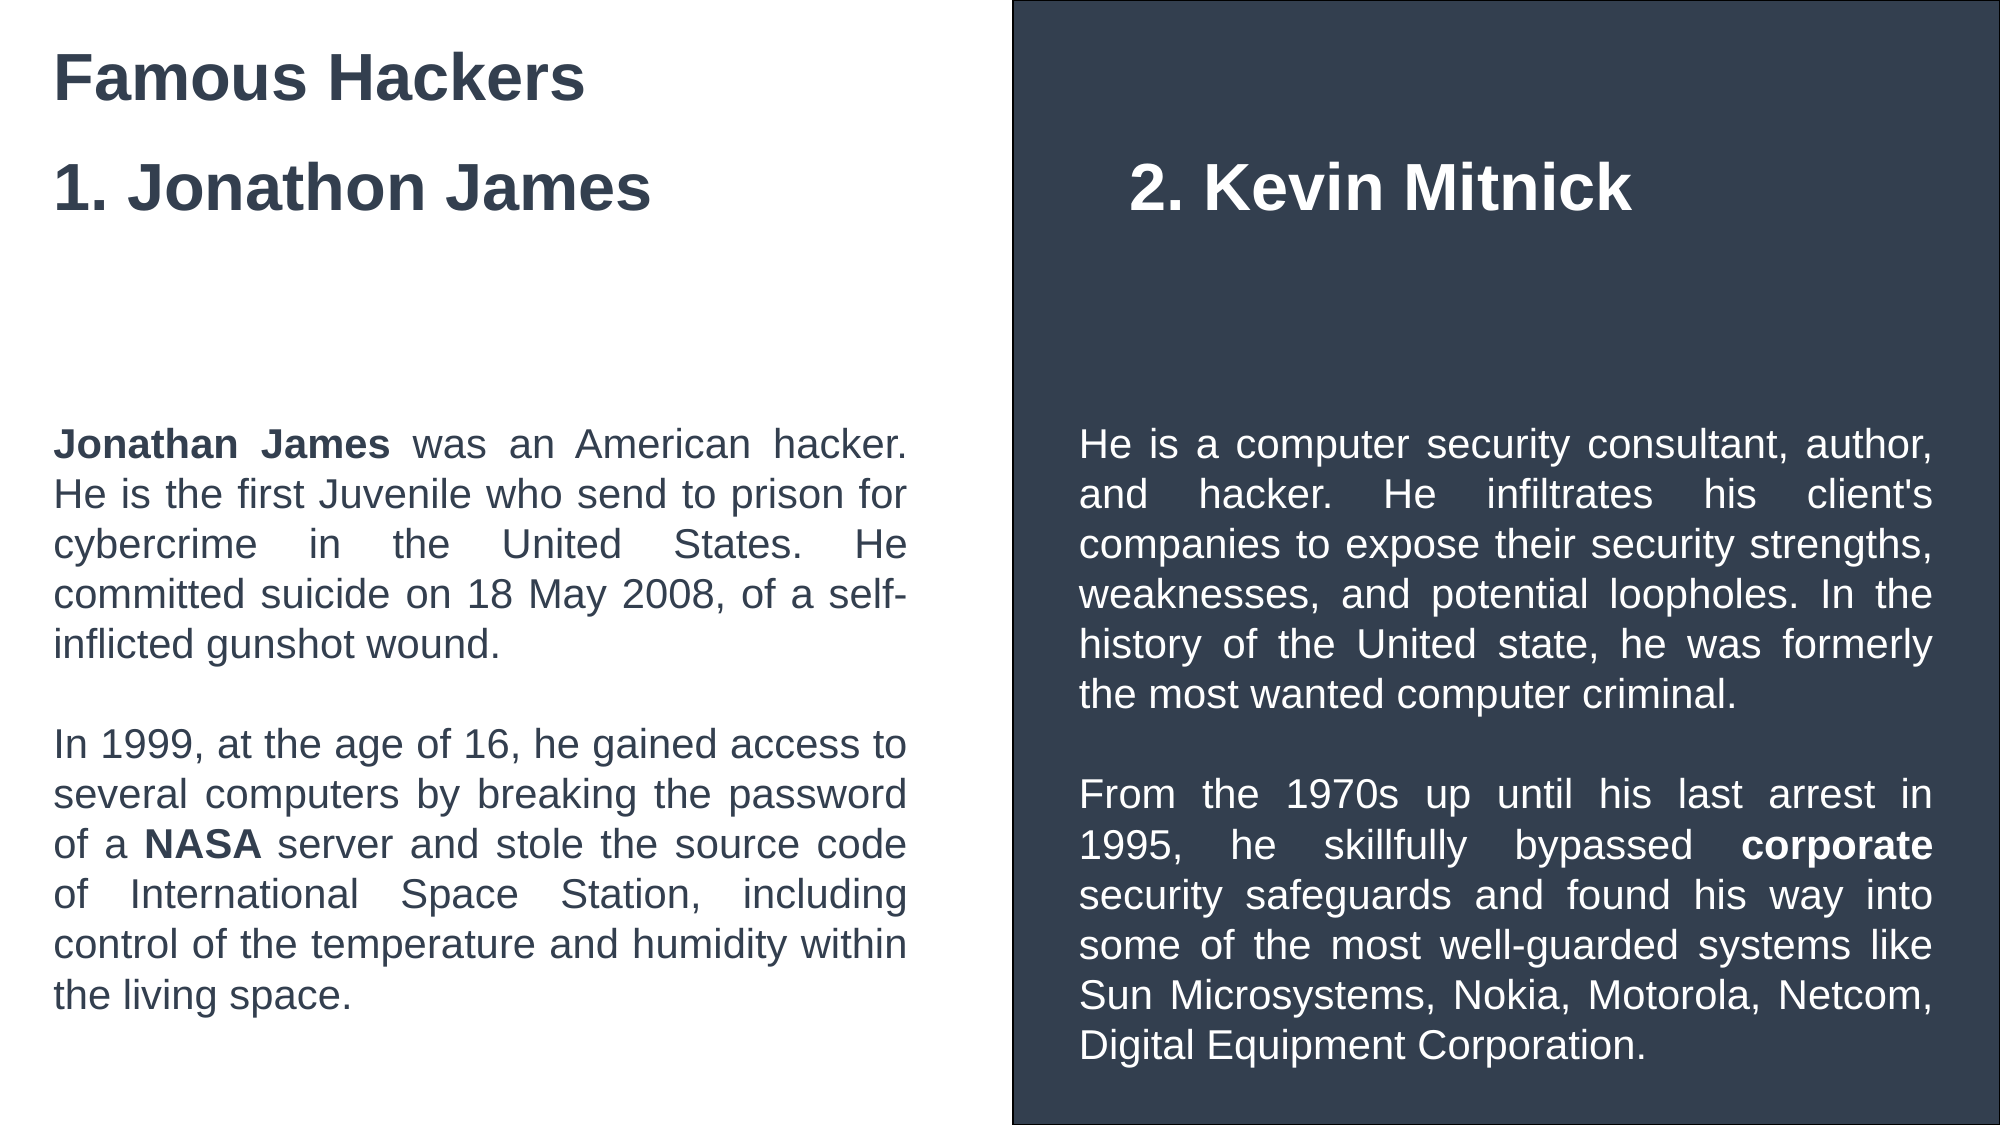

Famous Hackers
2. Kevin Mitnick
1. Jonathon James
Jonathan James was an American hacker. He is the first Juvenile who send to prison for cybercrime in the United States. He committed suicide on 18 May 2008, of a self-inflicted gunshot wound.

In 1999, at the age of 16, he gained access to several computers by breaking the password of a NASA server and stole the source code of International Space Station, including control of the temperature and humidity within the living space.
He is a computer security consultant, author, and hacker. He infiltrates his client's companies to expose their security strengths, weaknesses, and potential loopholes. In the history of the United state, he was formerly the most wanted computer criminal.

From the 1970s up until his last arrest in 1995, he skillfully bypassed corporate security safeguards and found his way into some of the most well-guarded systems like Sun Microsystems, Nokia, Motorola, Netcom, Digital Equipment Corporation.